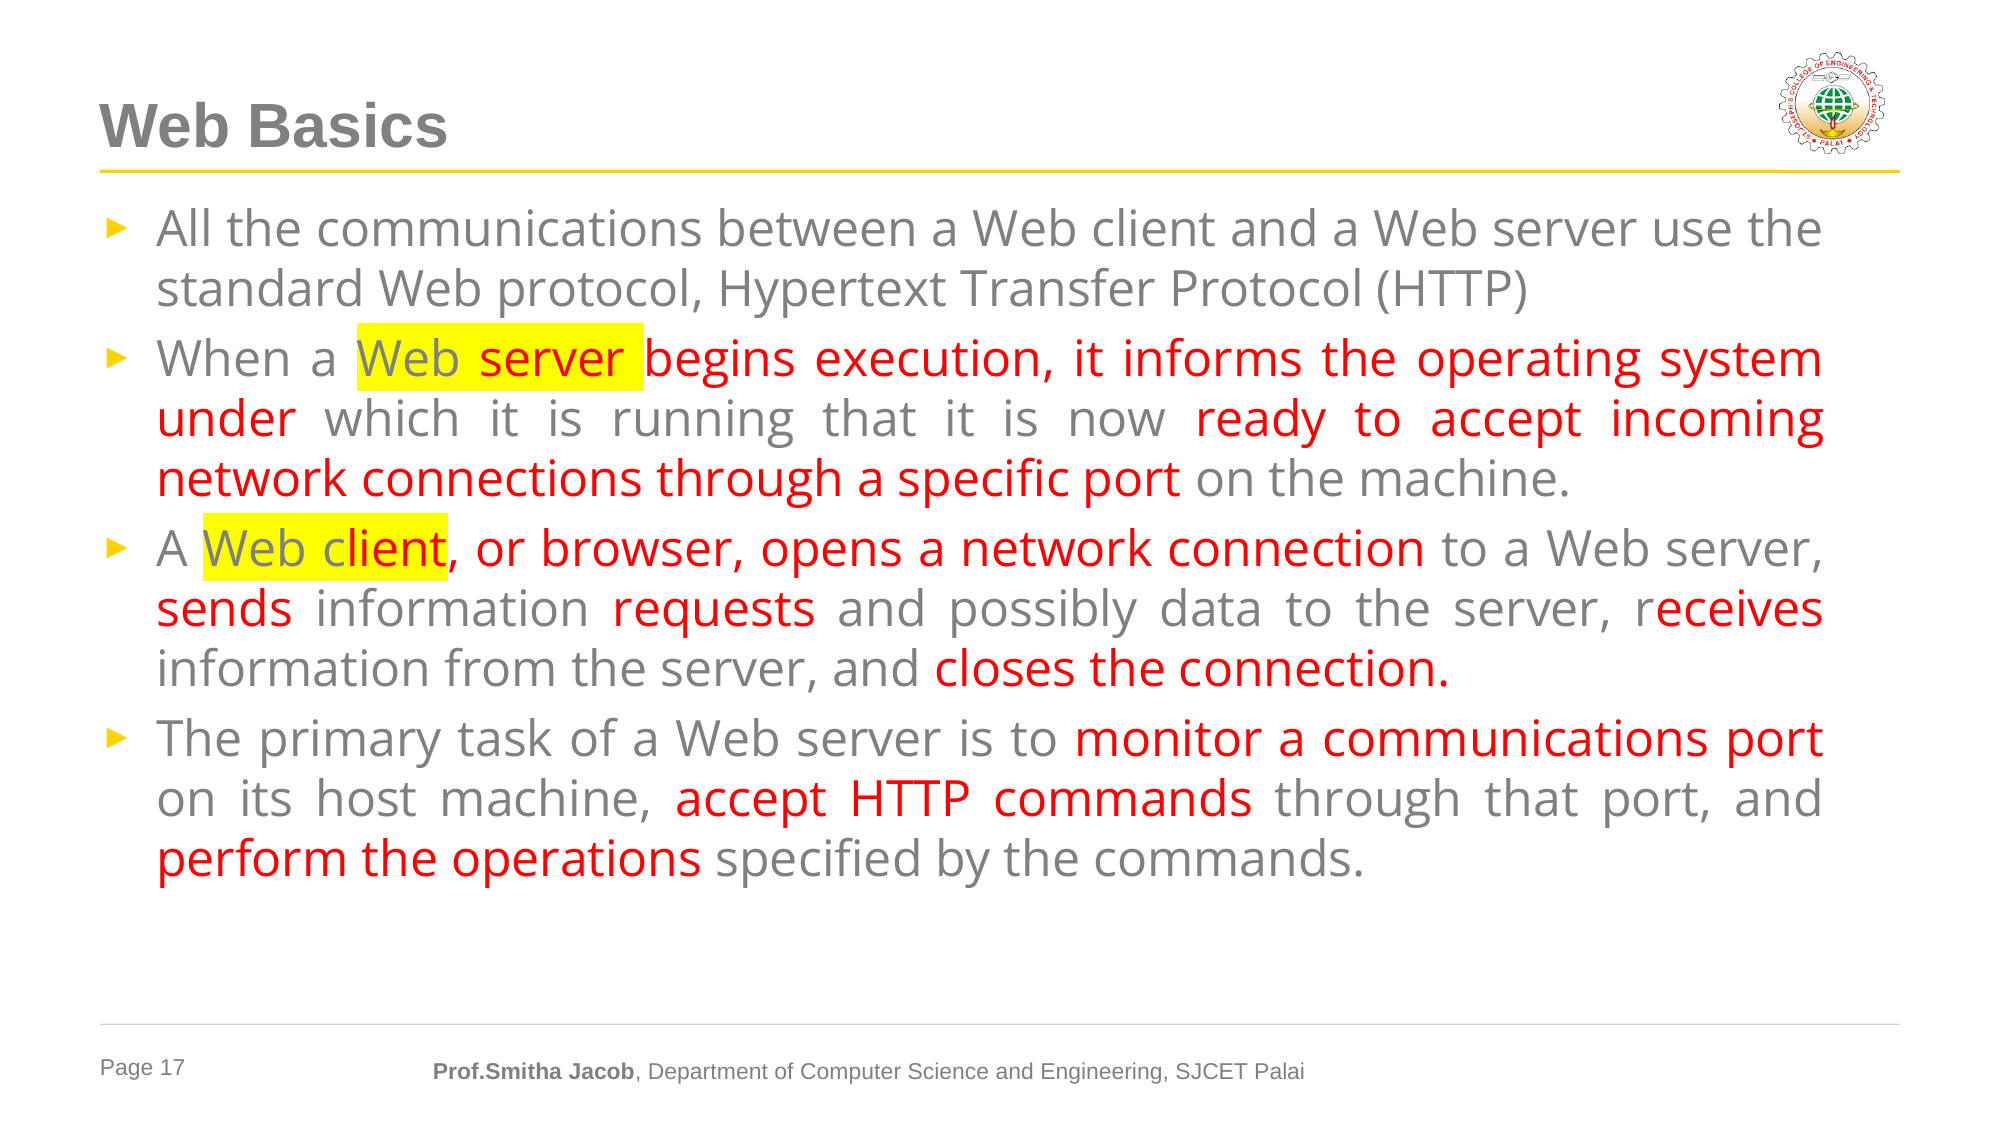

# Web Basics
All the communications between a Web client and a Web server use the standard Web protocol, Hypertext Transfer Protocol (HTTP)
When a Web server begins execution, it informs the operating system under which it is running that it is now ready to accept incoming network connections through a specific port on the machine.
A Web client, or browser, opens a network connection to a Web server, sends information requests and possibly data to the server, receives information from the server, and closes the connection.
The primary task of a Web server is to monitor a communications port on its host machine, accept HTTP commands through that port, and perform the operations specified by the commands.